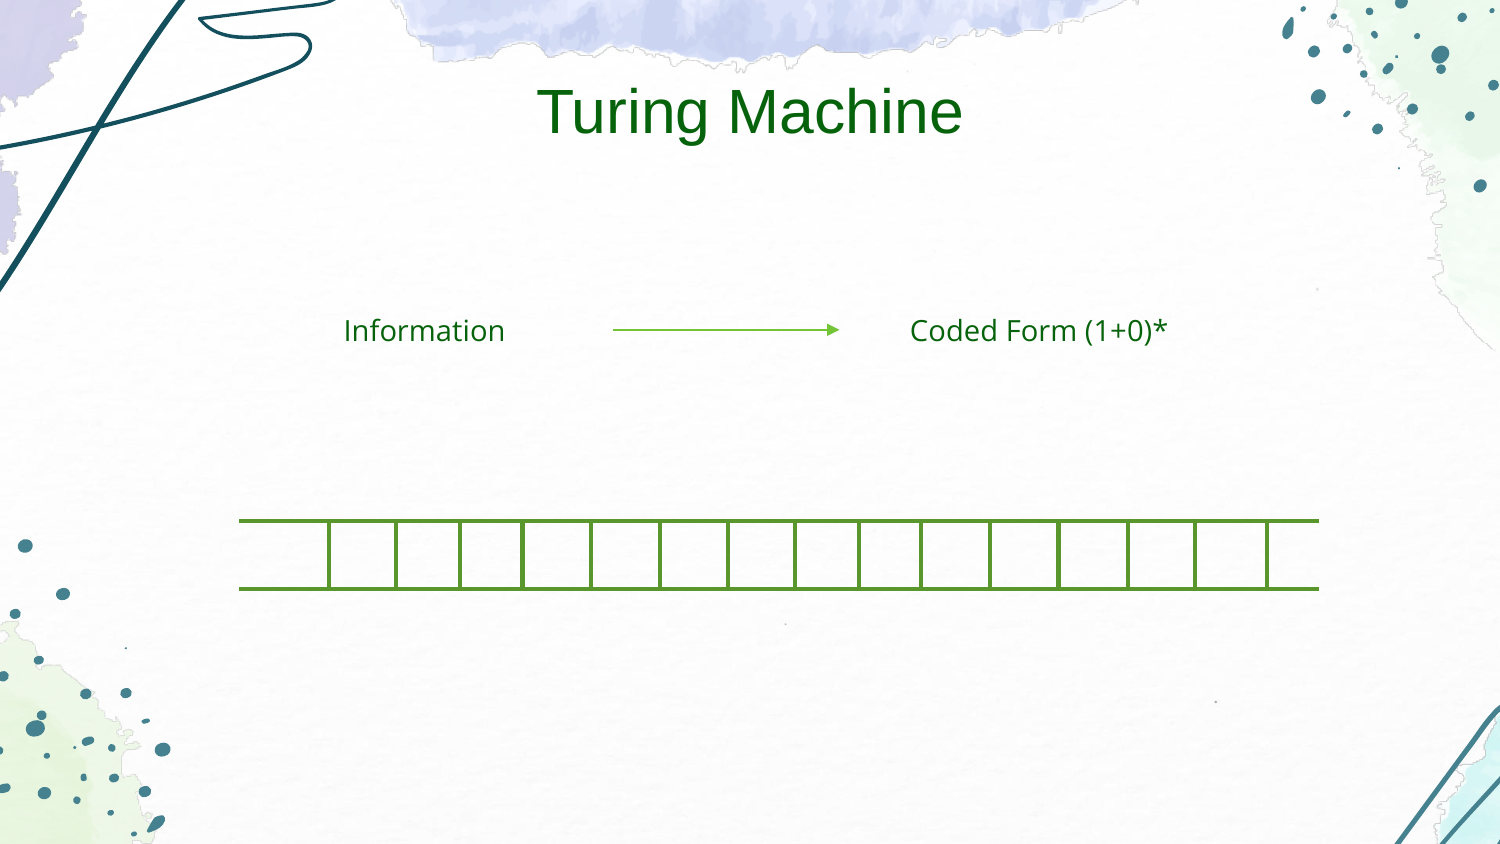

# Turing Machine
Information
Coded Form (1+0)*